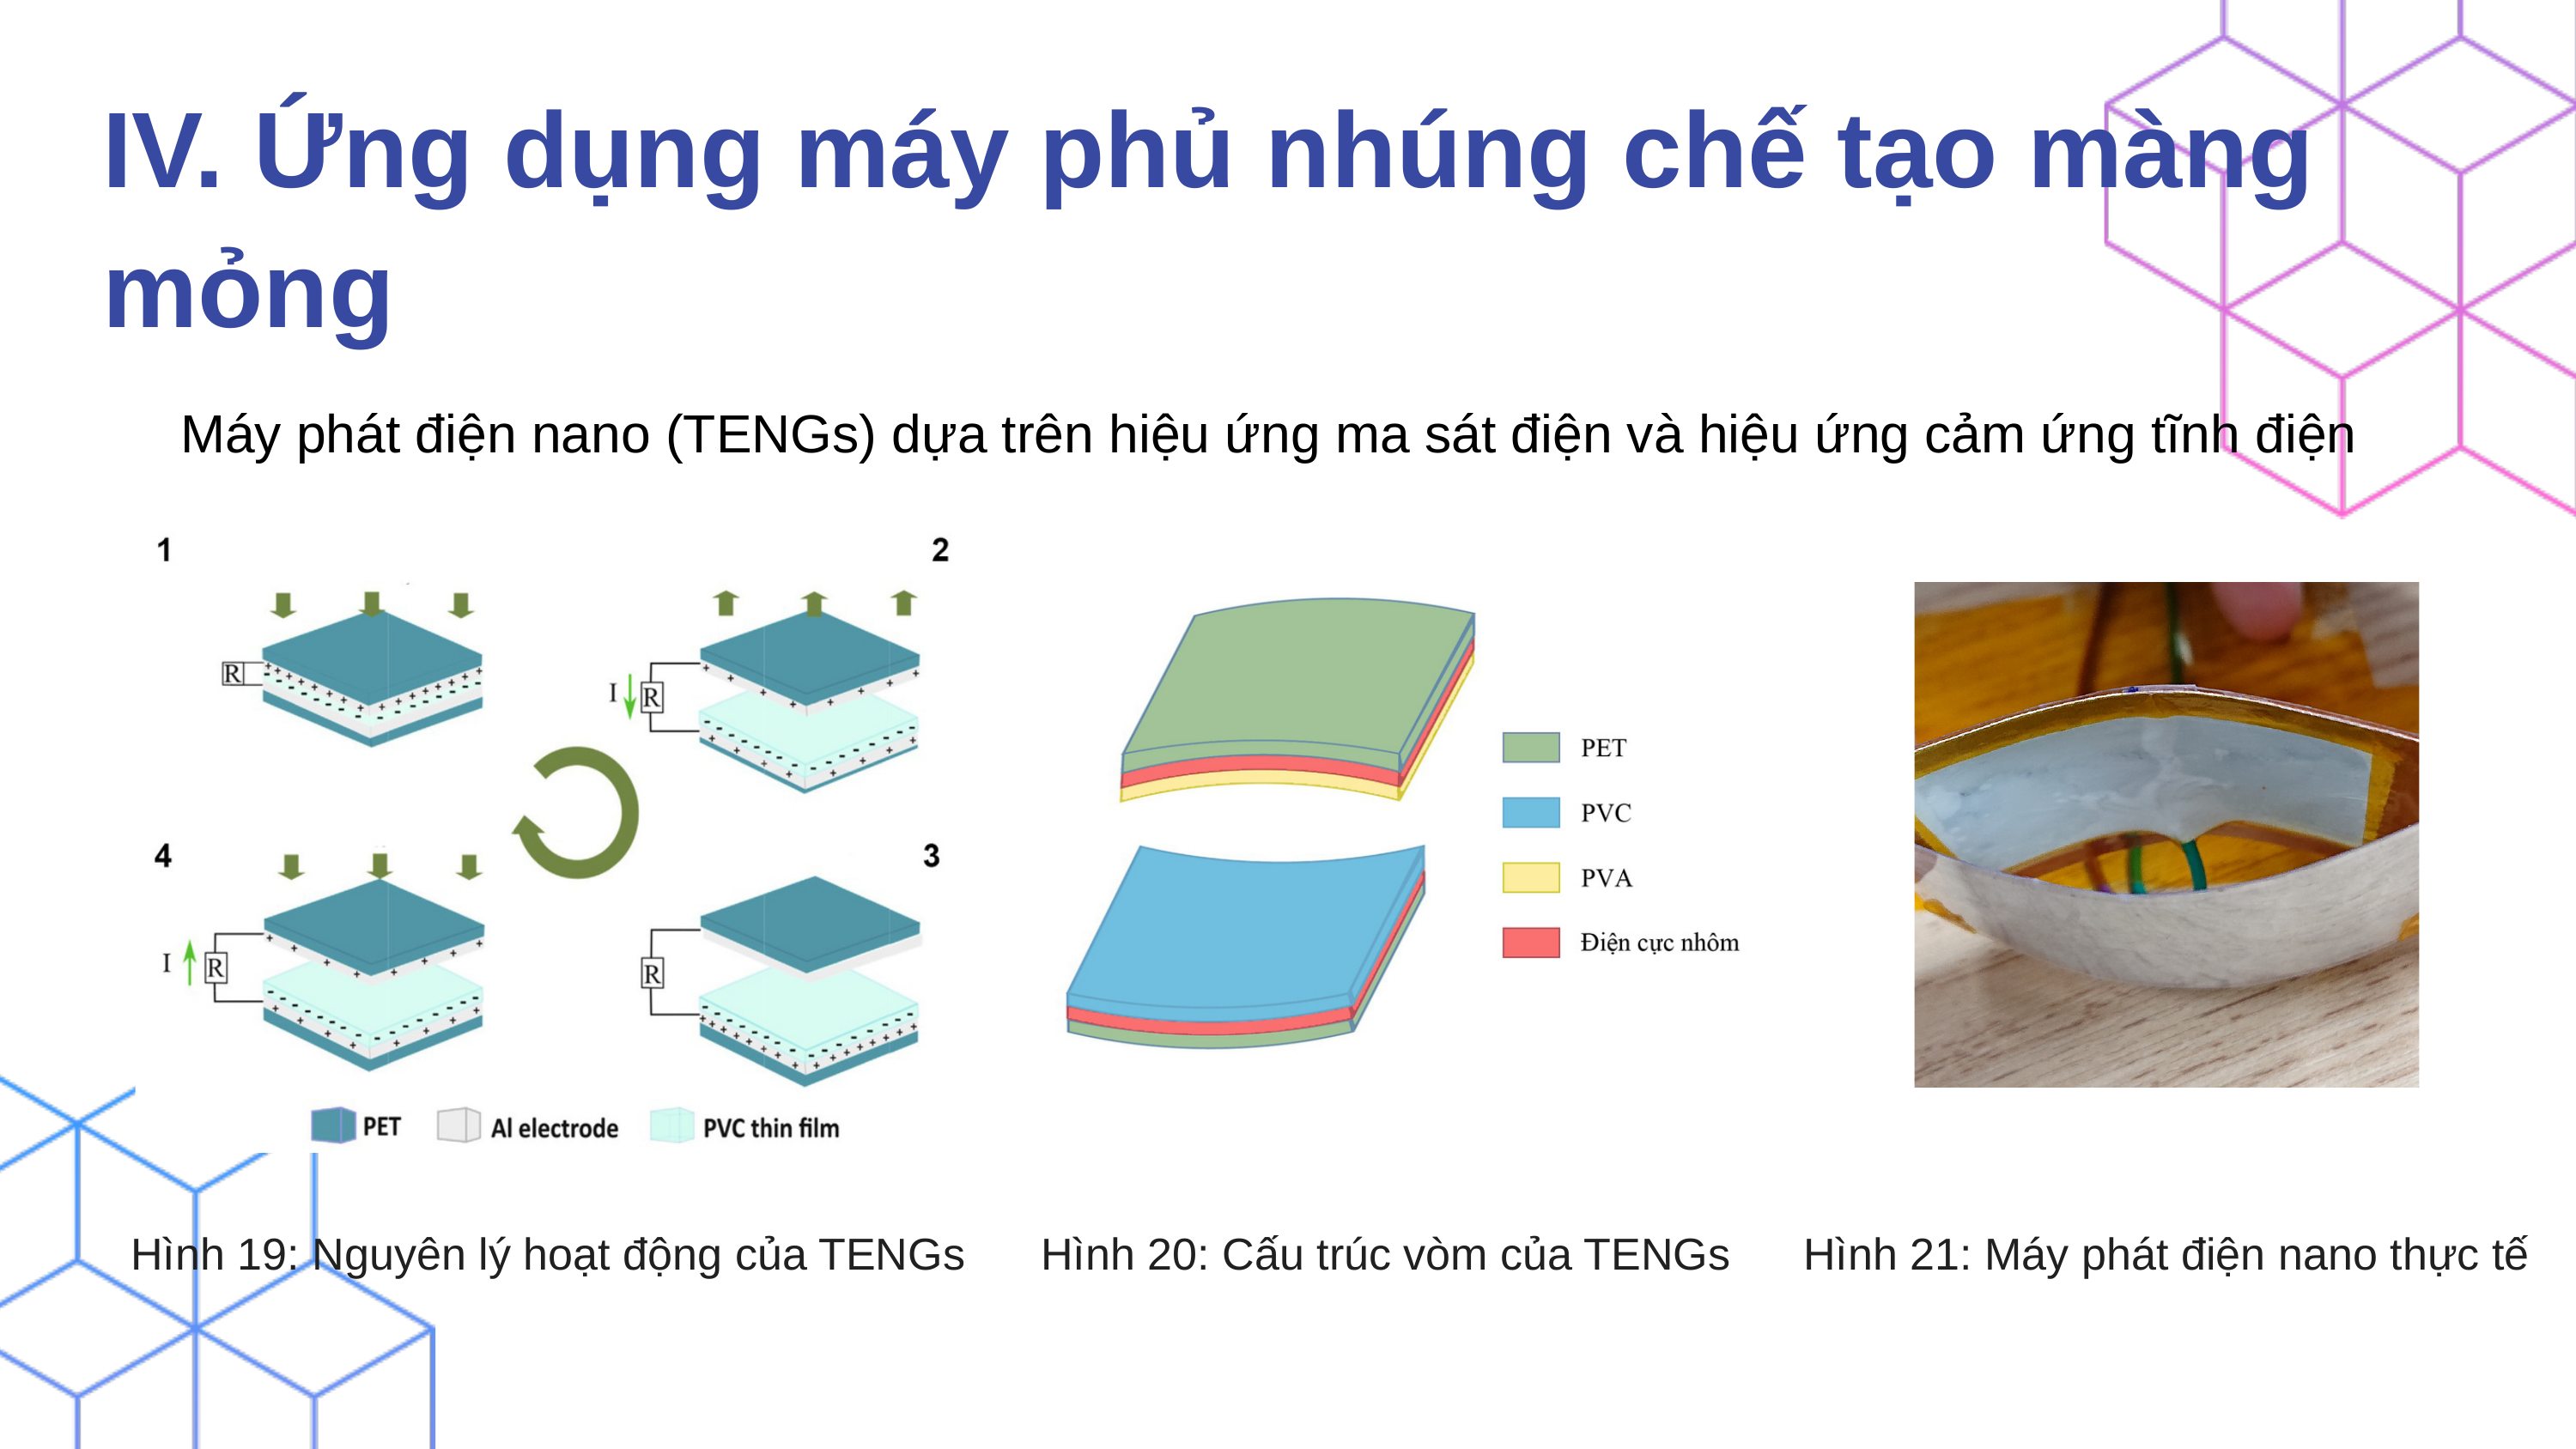

IV. Ứng dụng máy phủ nhúng chế tạo màng mỏng
Máy phát điện nano (TENGs) dựa trên hiệu ứng ma sát điện và hiệu ứng cảm ứng tĩnh điện

Hình 19: Nguyên lý hoạt động của TENGs

Hình 20: Cấu trúc vòm của TENGs

Hình 21: Máy phát điện nano thực tế